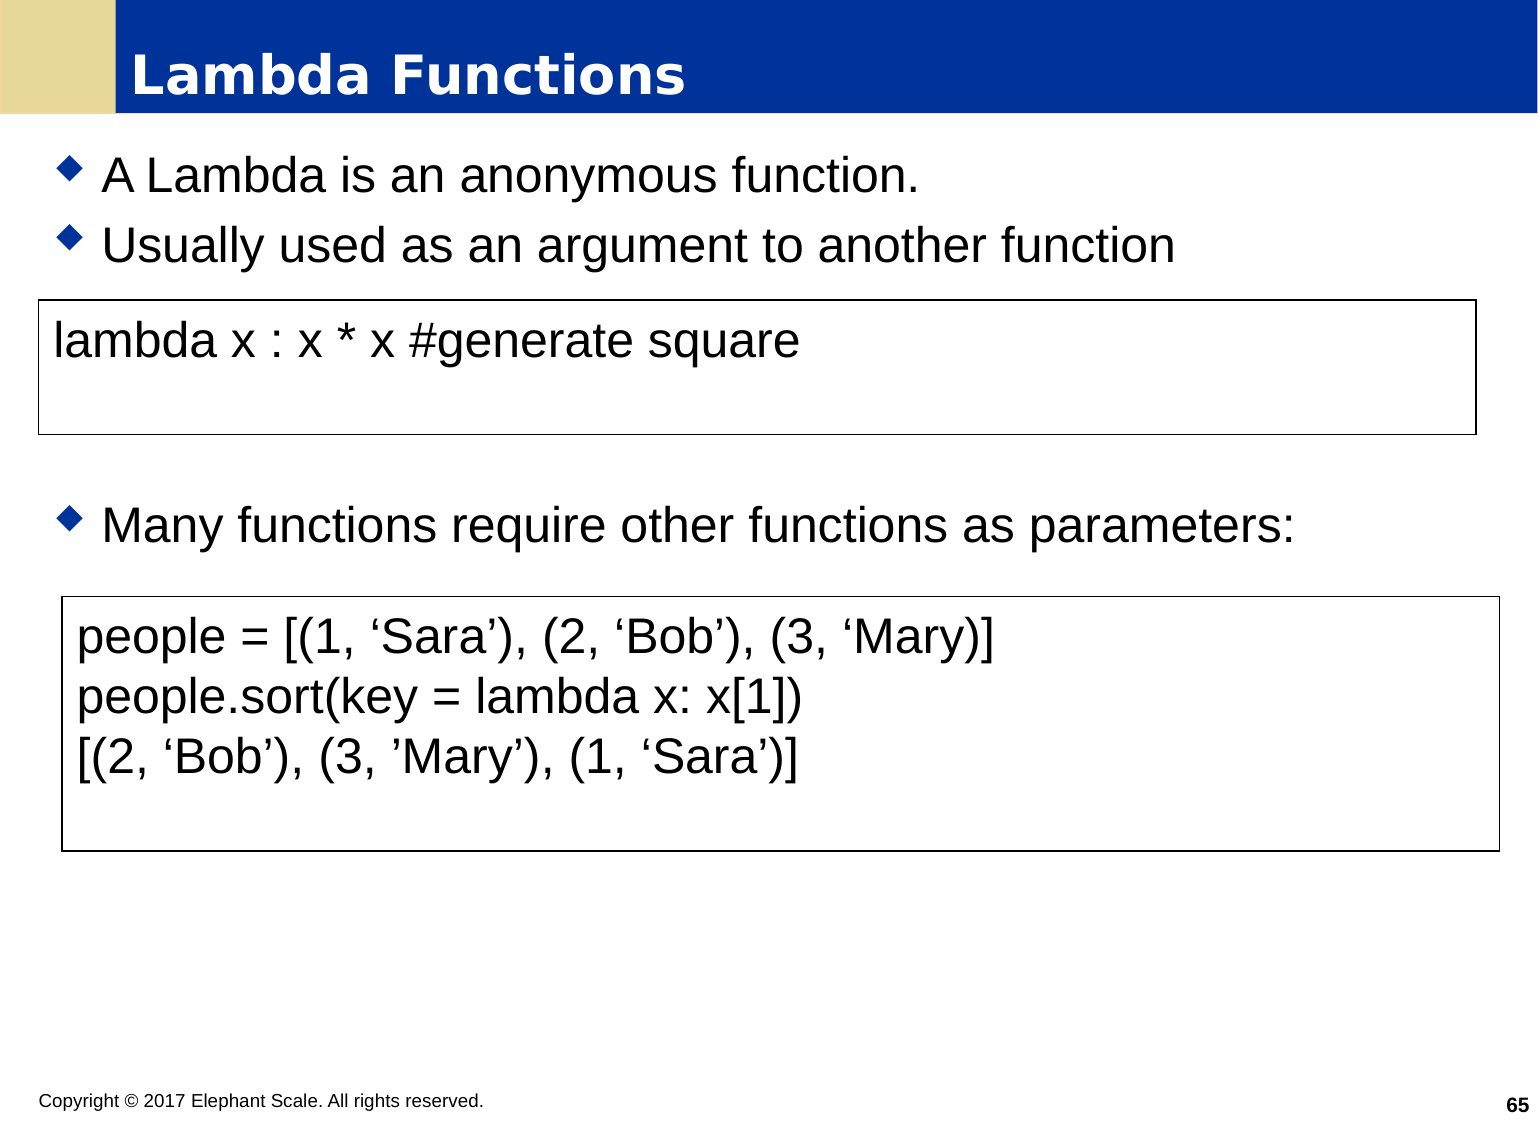

# Lambda Functions
A Lambda is an anonymous function.
Usually used as an argument to another function

Many functions require other functions as parameters:

lambda x : x * x #generate square

people = [(1, ‘Sara’), (2, ‘Bob’), (3, ‘Mary)]
people.sort(key = lambda x: x[1])
[(2, ‘Bob’), (3, ’Mary’), (1, ‘Sara’)]

65
Copyright © 2017 Elephant Scale. All rights reserved.